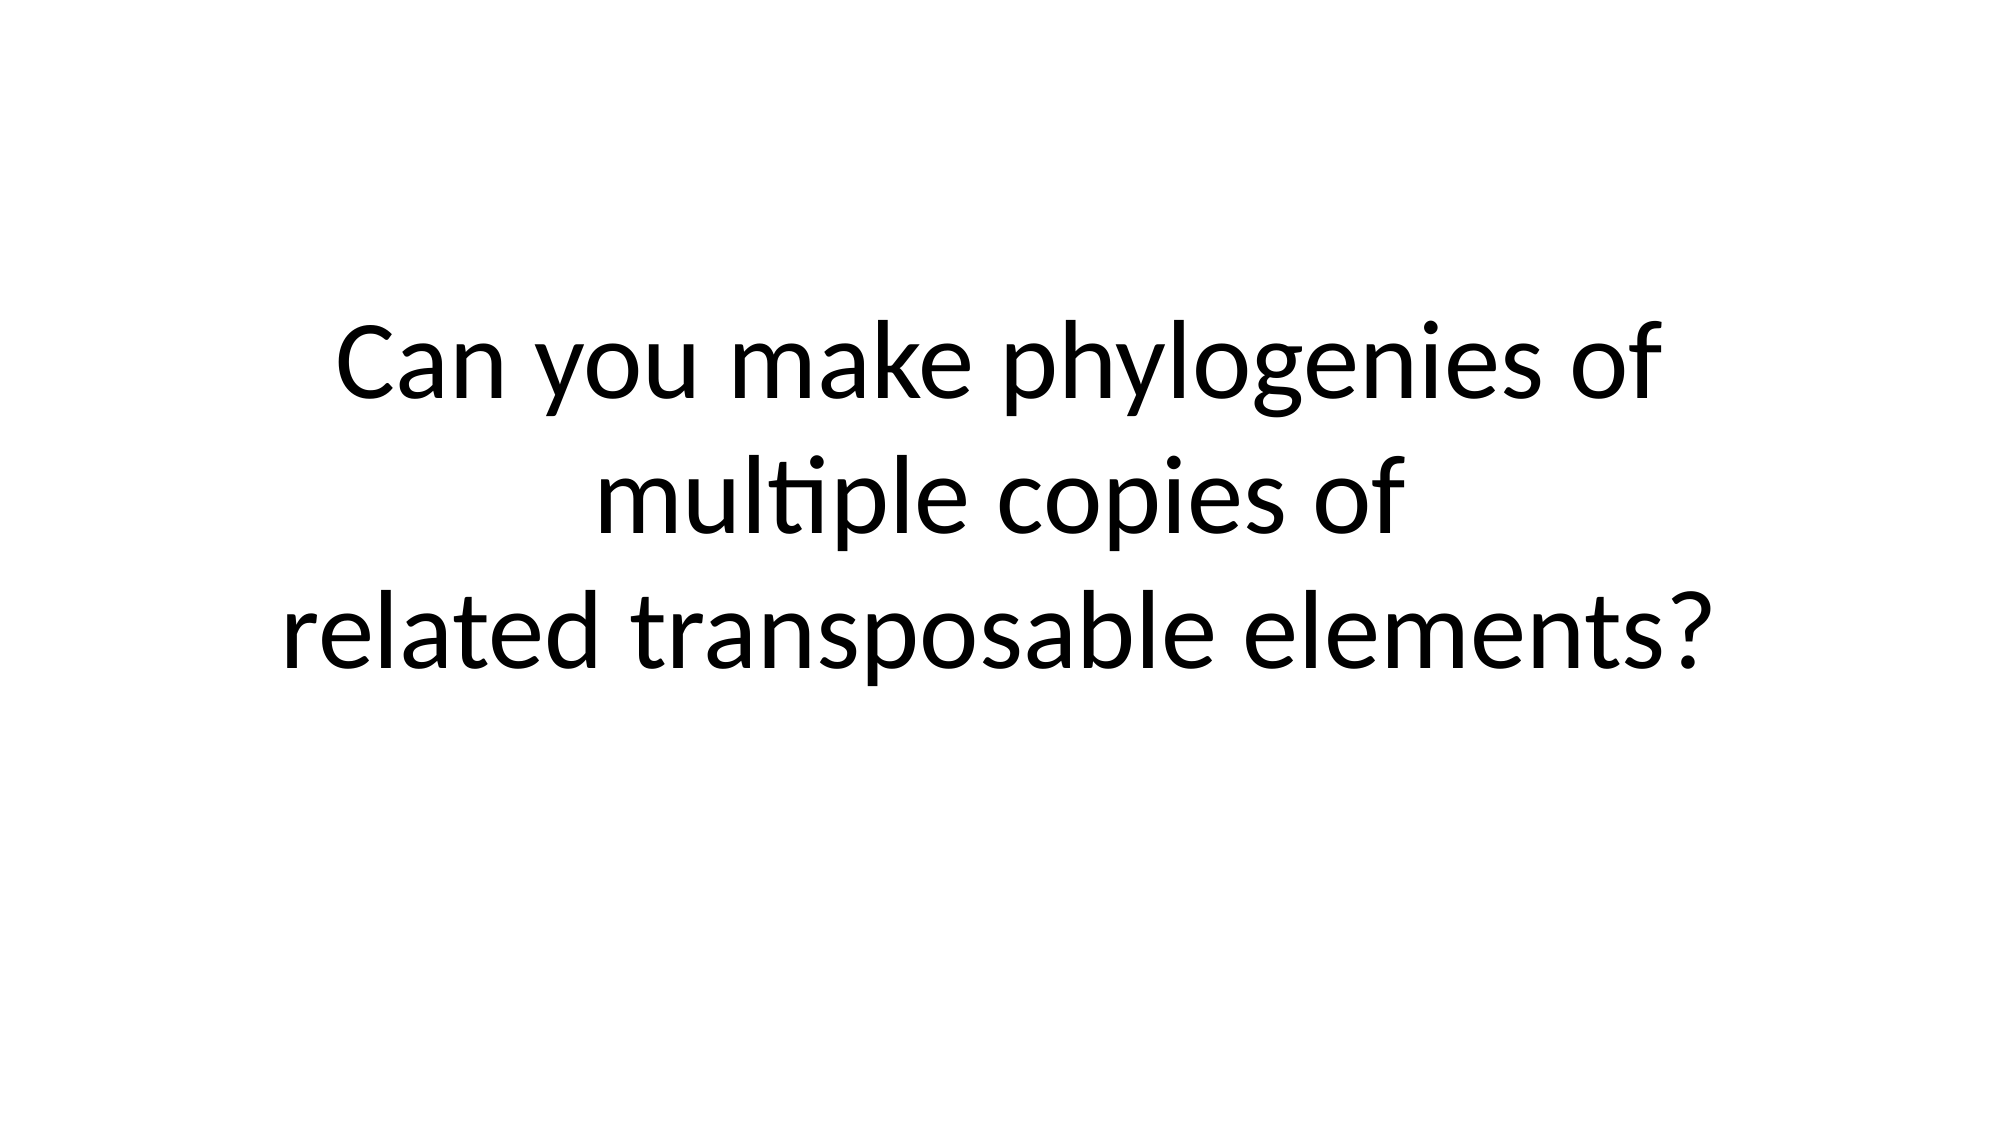

Can you make phylogenies of
multiple copies of
related transposable elements?